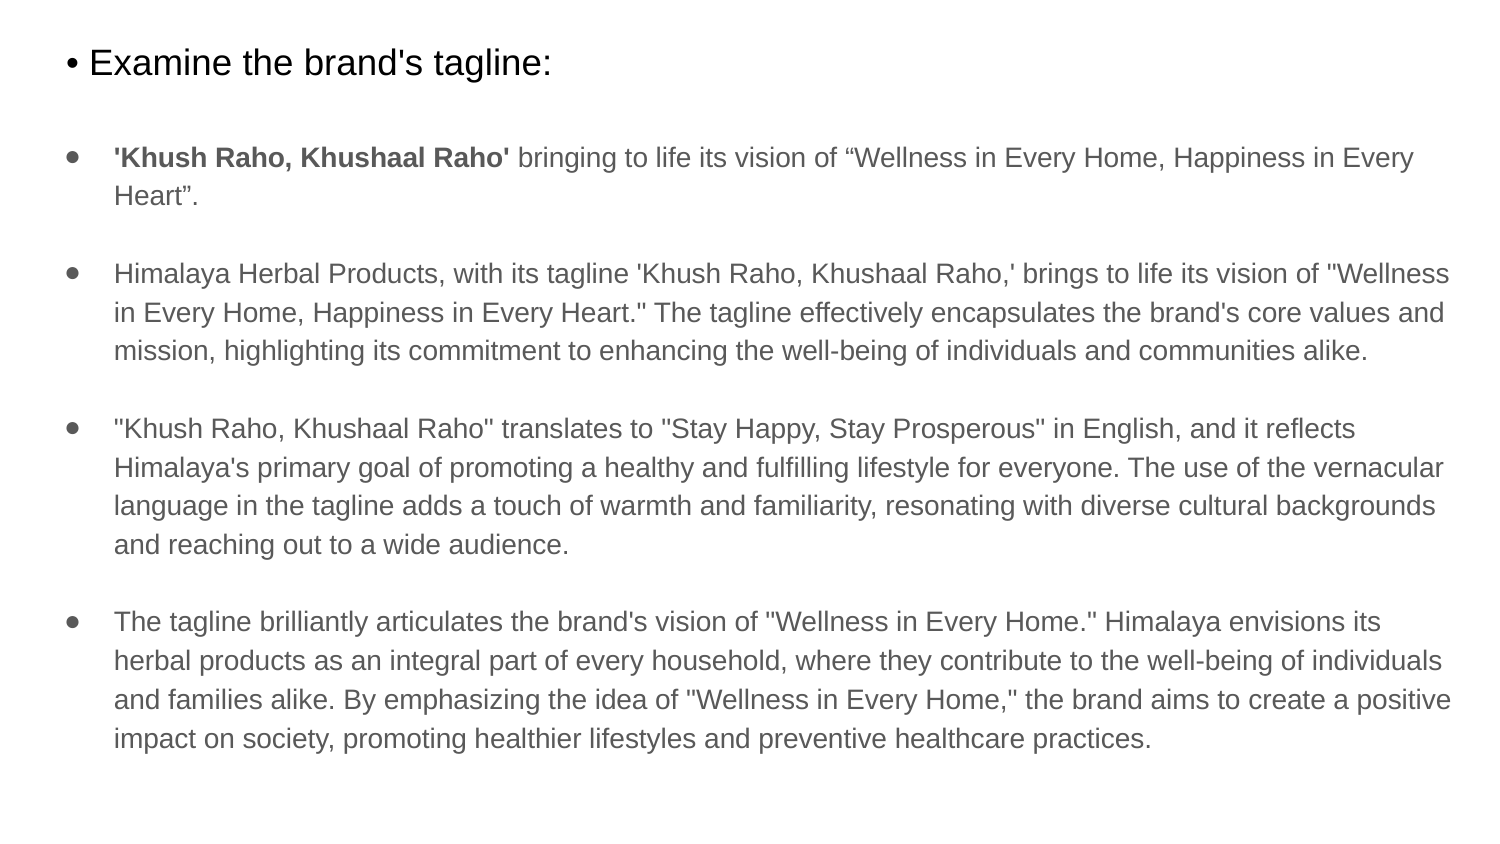

# • Examine the brand's tagline:
'Khush Raho, Khushaal Raho' bringing to life its vision of “Wellness in Every Home, Happiness in Every Heart”.

Himalaya Herbal Products, with its tagline 'Khush Raho, Khushaal Raho,' brings to life its vision of "Wellness in Every Home, Happiness in Every Heart." The tagline effectively encapsulates the brand's core values and mission, highlighting its commitment to enhancing the well-being of individuals and communities alike.

"Khush Raho, Khushaal Raho" translates to "Stay Happy, Stay Prosperous" in English, and it reflects Himalaya's primary goal of promoting a healthy and fulfilling lifestyle for everyone. The use of the vernacular language in the tagline adds a touch of warmth and familiarity, resonating with diverse cultural backgrounds and reaching out to a wide audience.

The tagline brilliantly articulates the brand's vision of "Wellness in Every Home." Himalaya envisions its herbal products as an integral part of every household, where they contribute to the well-being of individuals and families alike. By emphasizing the idea of "Wellness in Every Home," the brand aims to create a positive impact on society, promoting healthier lifestyles and preventive healthcare practices.